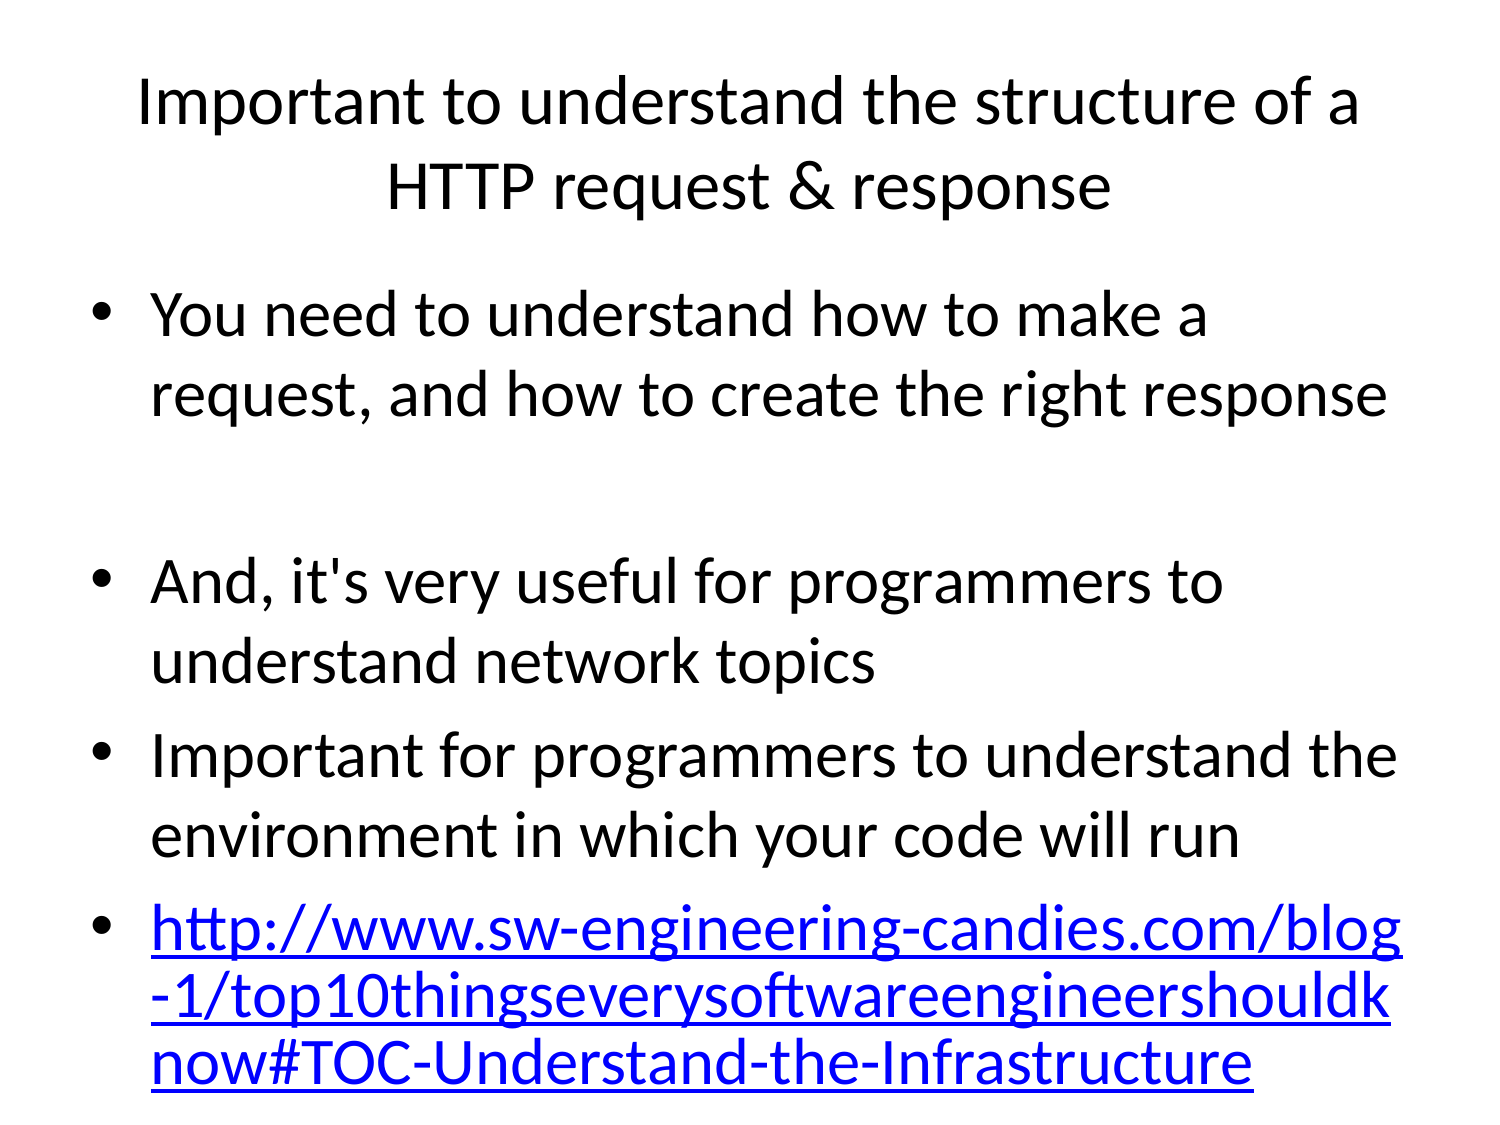

# Important to understand the structure of a HTTP request & response
You need to understand how to make a request, and how to create the right response

And, it's very useful for programmers to understand network topics
Important for programmers to understand the environment in which your code will run
http://www.sw-engineering-candies.com/blog-1/top10thingseverysoftwareengineershouldknow#TOC-Understand-the-Infrastructure